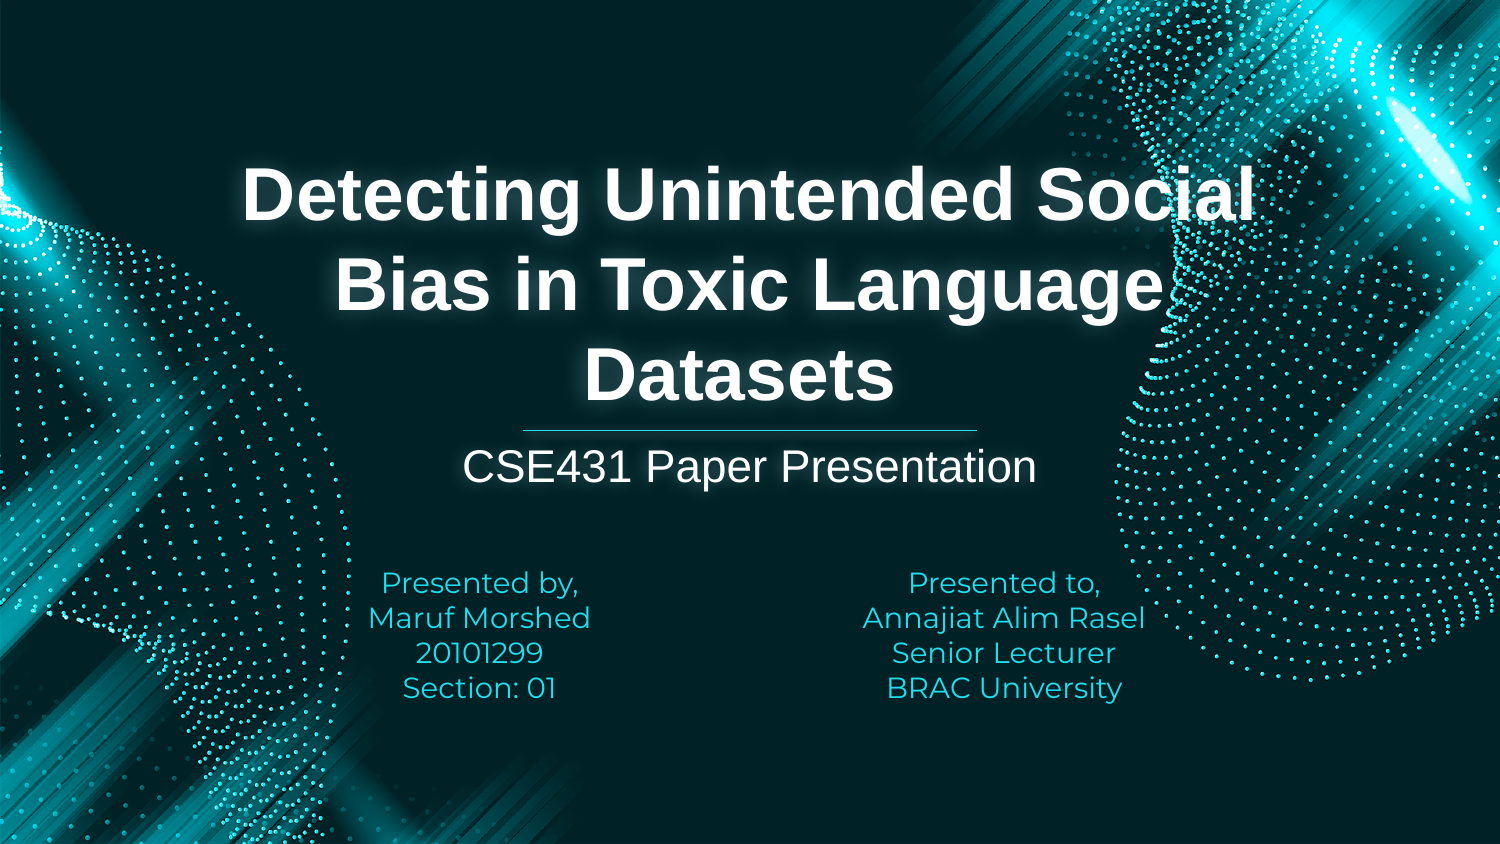

# Detecting Unintended Social Bias in Toxic Language Datasets
CSE431 Paper Presentation
Presented by,
Maruf Morshed
20101299
Section: 01
Presented to,
Annajiat Alim Rasel
Senior Lecturer
BRAC University